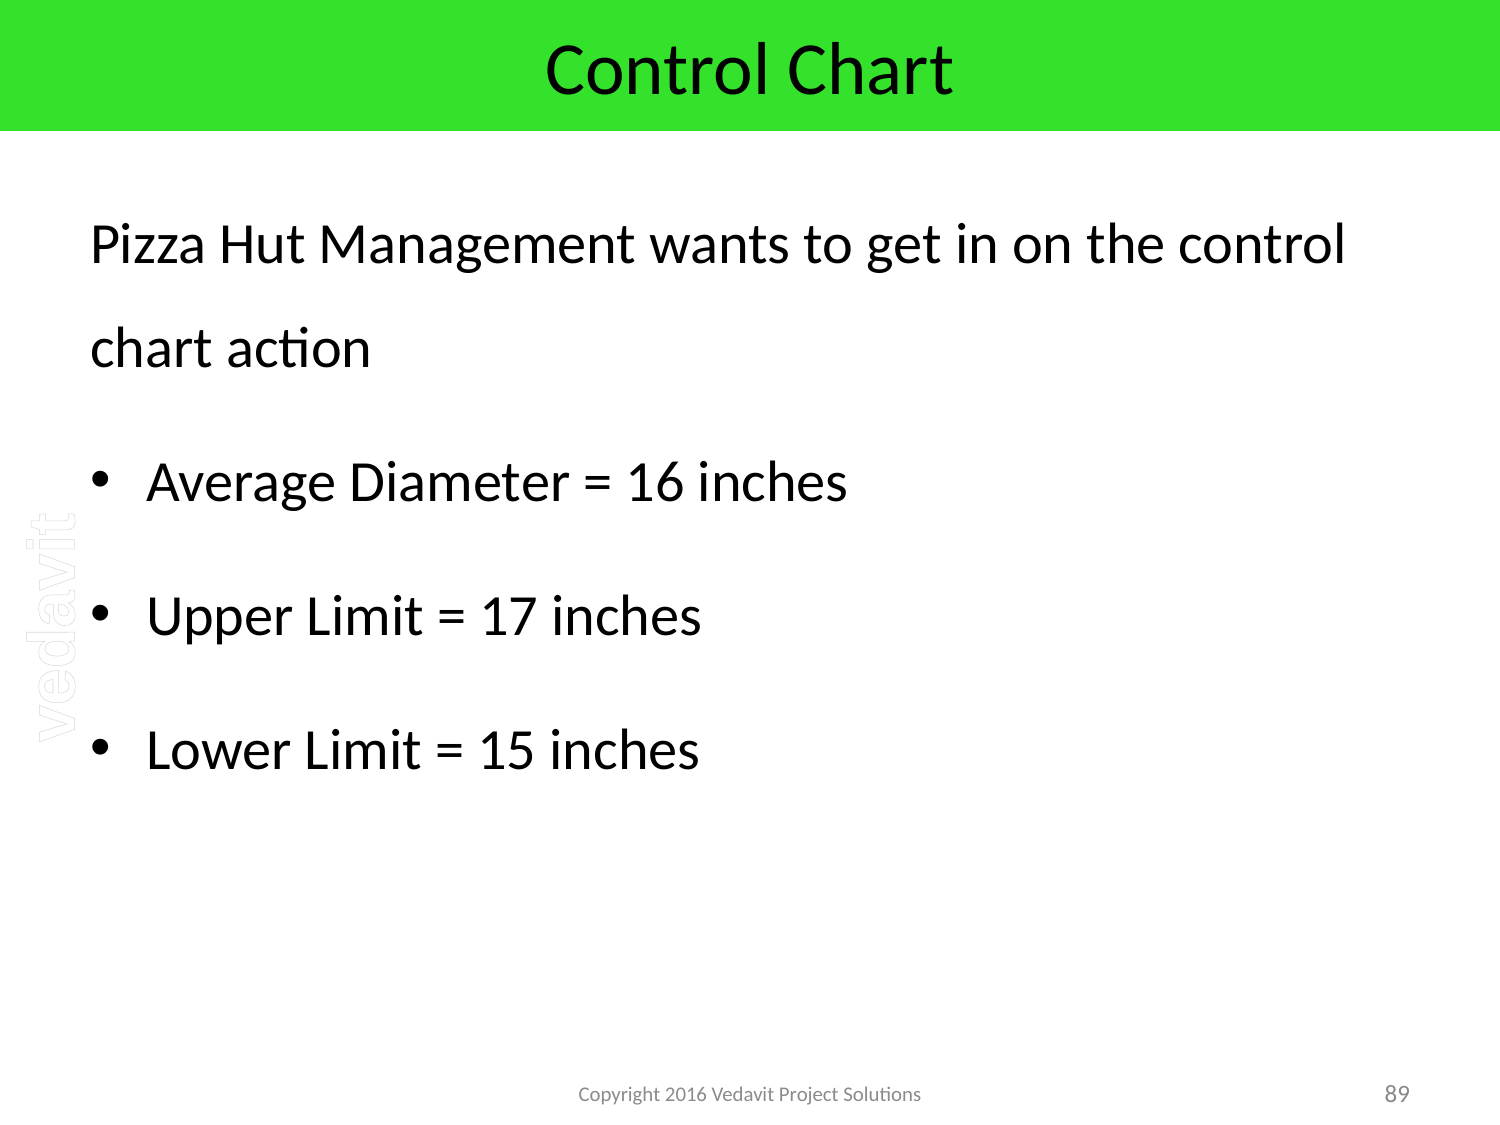

# Control Chart
Pizza Hut Management wants to get in on the control chart action
Average Diameter = 16 inches
Upper Limit = 17 inches
Lower Limit = 15 inches
Copyright 2016 Vedavit Project Solutions
89